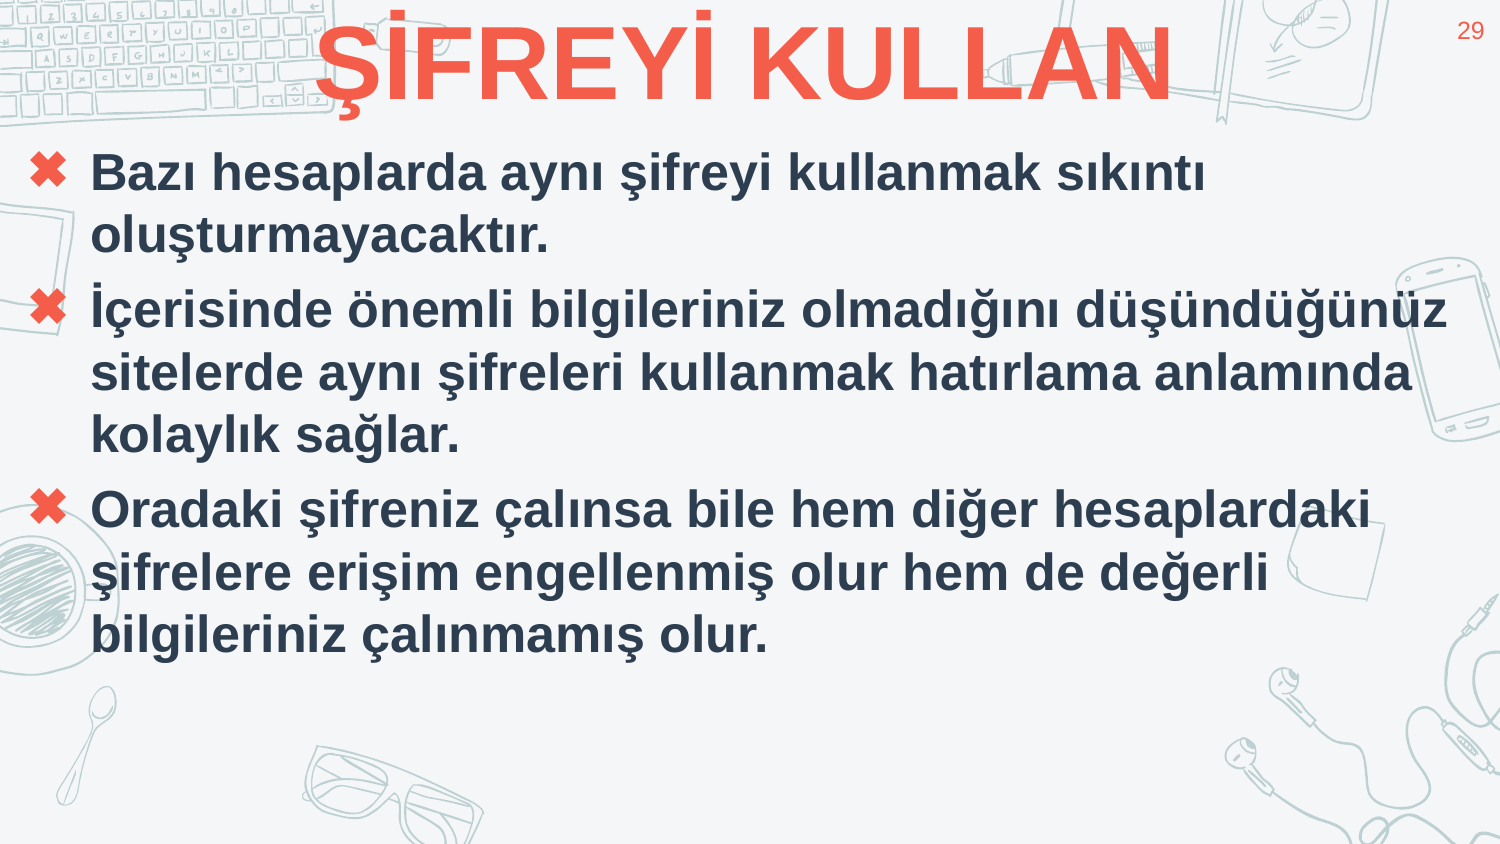

29
# BAZI HESAPLARDA AYNI ŞİFREYİ KULLAN
Bazı hesaplarda aynı şifreyi kullanmak sıkıntı oluşturmayacaktır.
İçerisinde önemli bilgileriniz olmadığını düşündüğünüz sitelerde aynı şifreleri kullanmak hatırlama anlamında kolaylık sağlar.
Oradaki şifreniz çalınsa bile hem diğer hesaplardaki şifrelere erişim engellenmiş olur hem de değerli bilgileriniz çalınmamış olur.